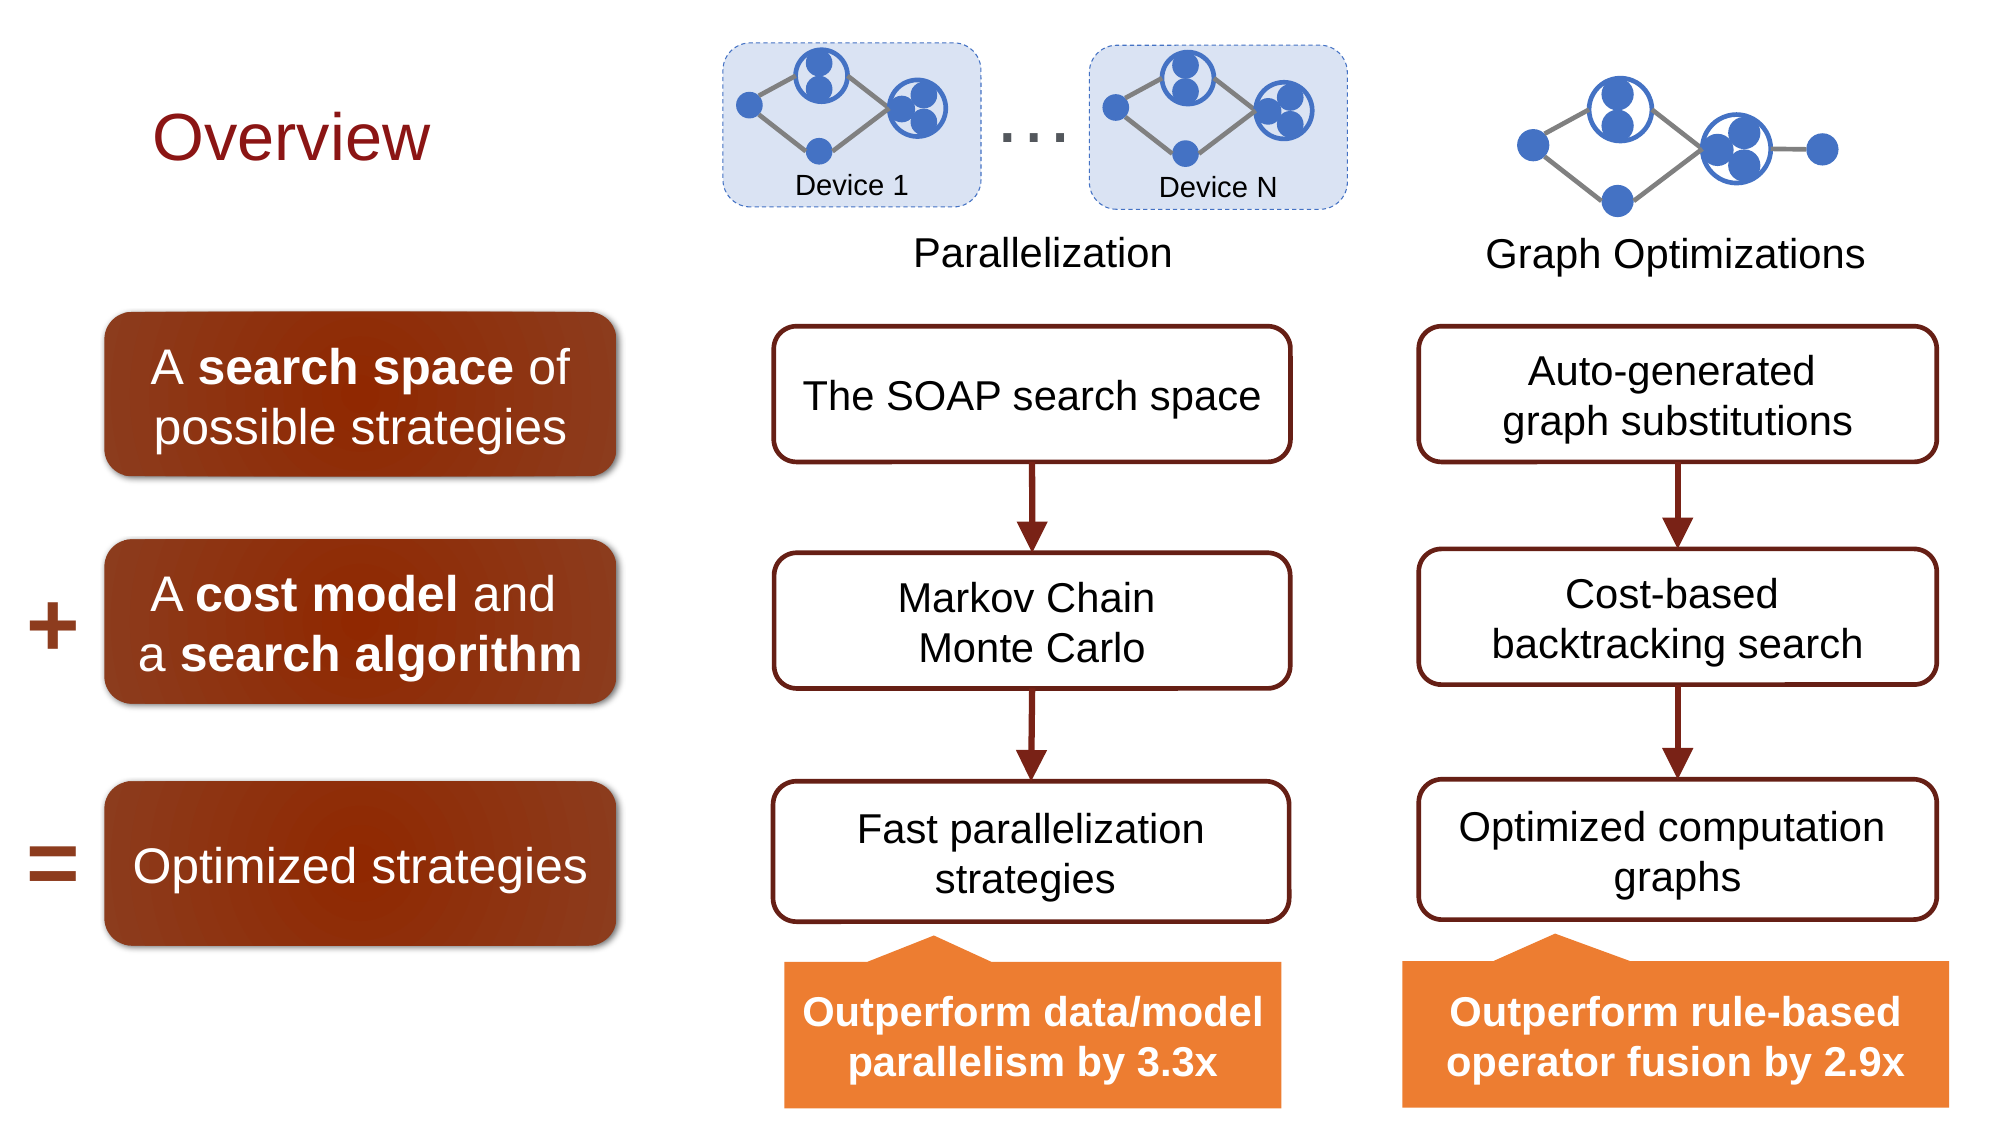

…
# Overview
Device 1
Device N
Parallelization
Graph Optimizations
A search space of possible strategies
The SOAP search space
Auto-generated
graph substitutions
A cost model and
a search algorithm
Cost-based
backtracking search
Markov Chain
Monte Carlo
+
Optimized computation
graphs
Optimized strategies
Fast parallelization strategies
=
Outperform rule-based operator fusion by 2.9x
Outperform data/model parallelism by 3.3x